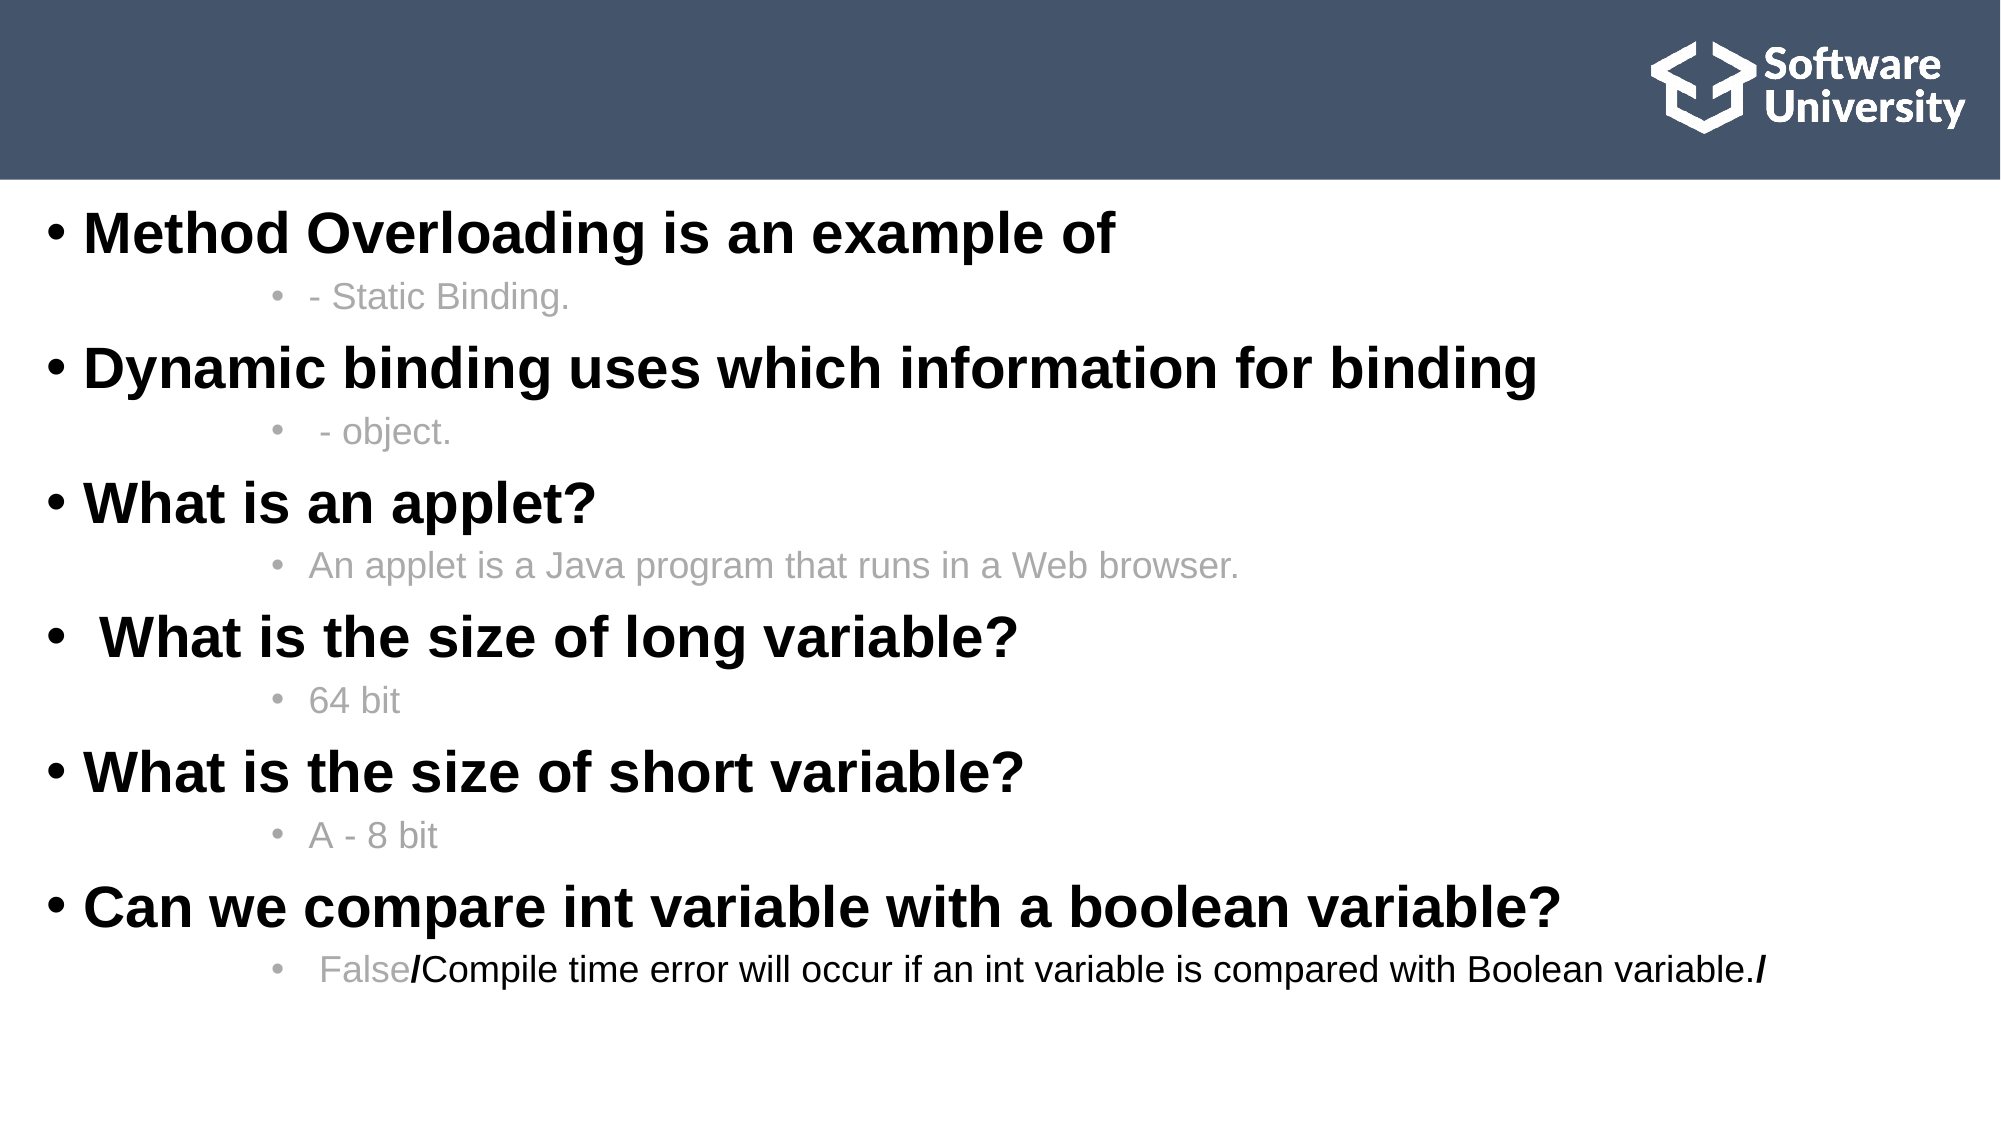

#
Method Overloading is an example of
- Static Binding.
Dynamic binding uses which information for binding
 - object.
What is an applet?
An applet is a Java program that runs in a Web browser.
 What is the size of long variable?
64 bit
What is the size of short variable?
A - 8 bit
Can we compare int variable with a boolean variable?
 False/Compile time error will occur if an int variable is compared with Boolean variable./